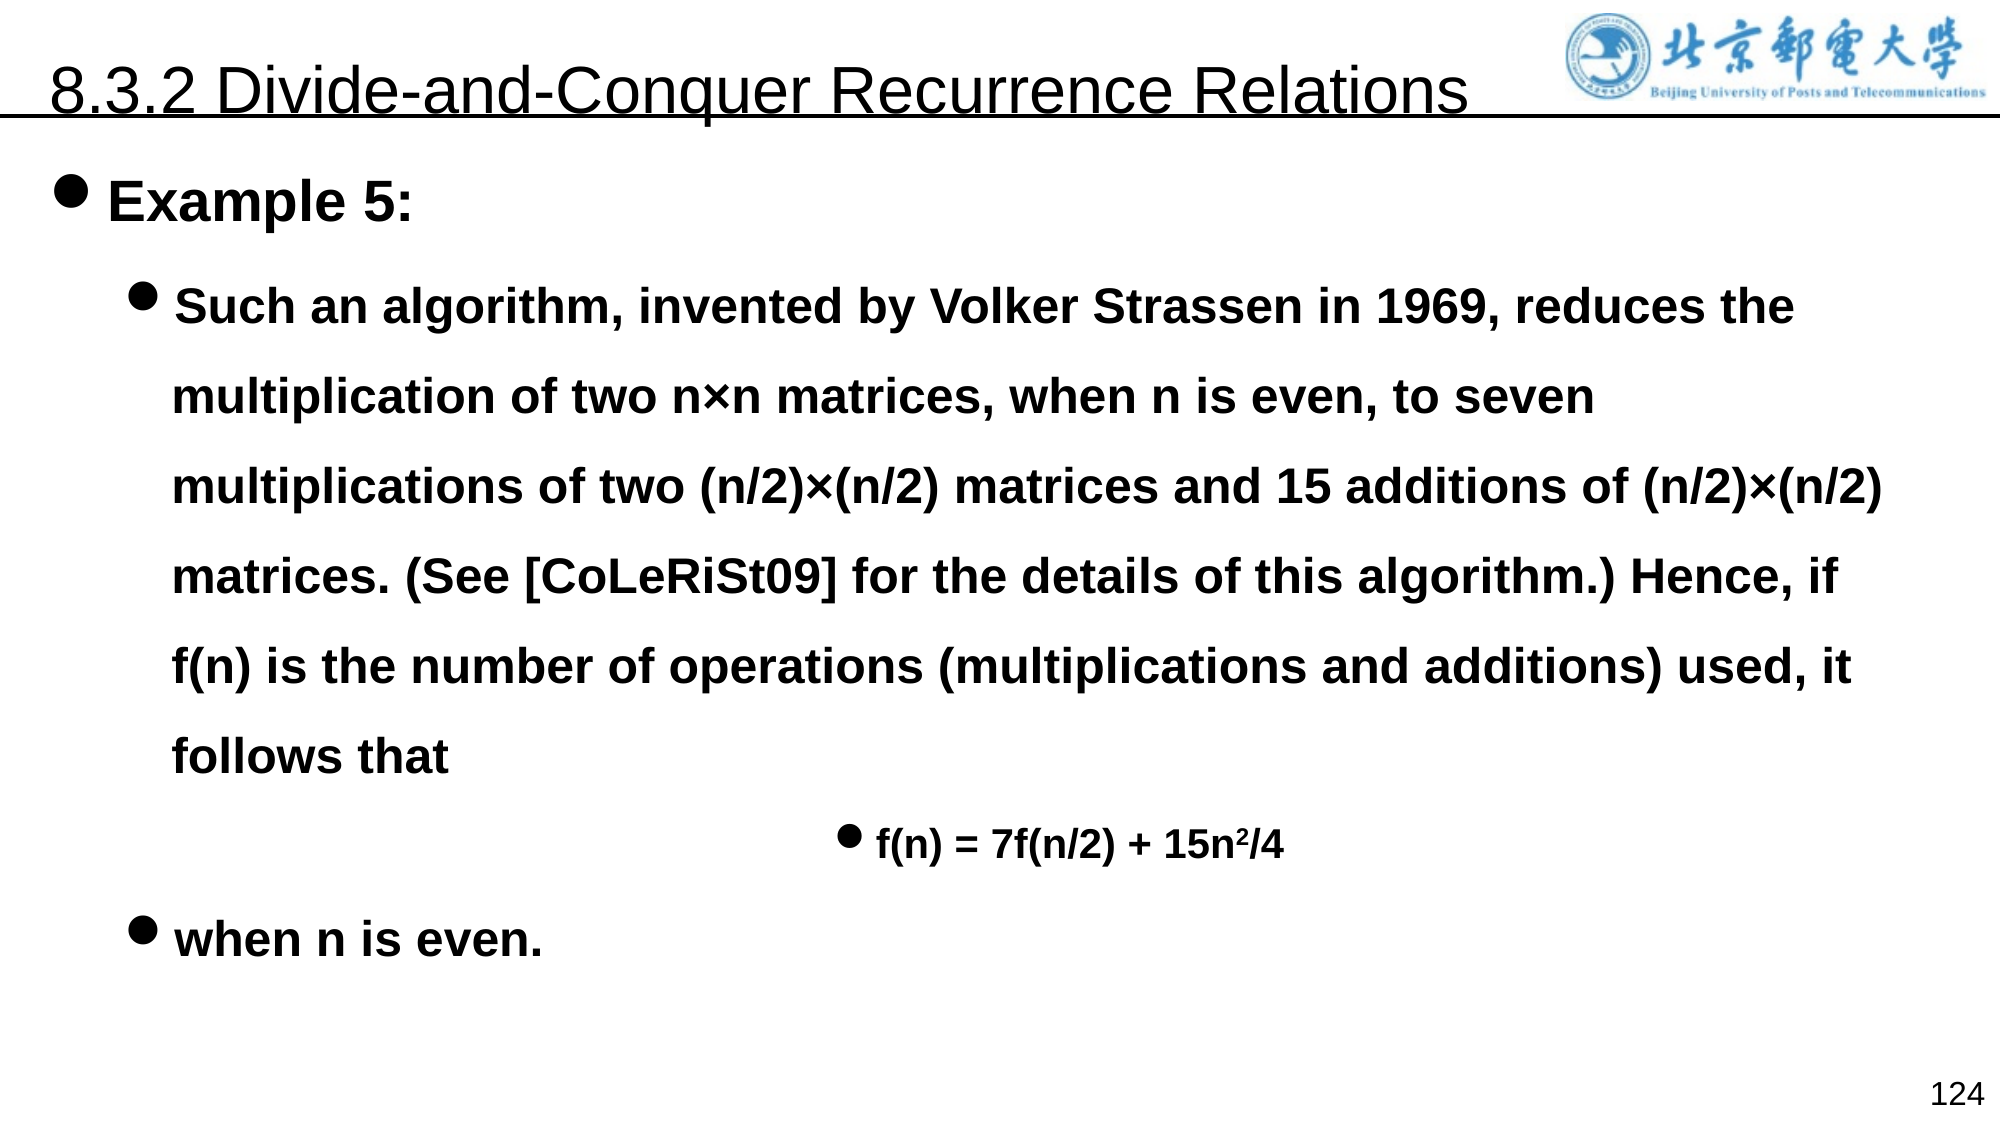

8.3.2 Divide-and-Conquer Recurrence Relations
Example 5:
Such an algorithm, invented by Volker Strassen in 1969, reduces the multiplication of two n×n matrices, when n is even, to seven multiplications of two (n/2)×(n/2) matrices and 15 additions of (n/2)×(n/2) matrices. (See [CoLeRiSt09] for the details of this algorithm.) Hence, if f(n) is the number of operations (multiplications and additions) used, it follows that
f(n) = 7f(n/2) + 15n2/4
when n is even.